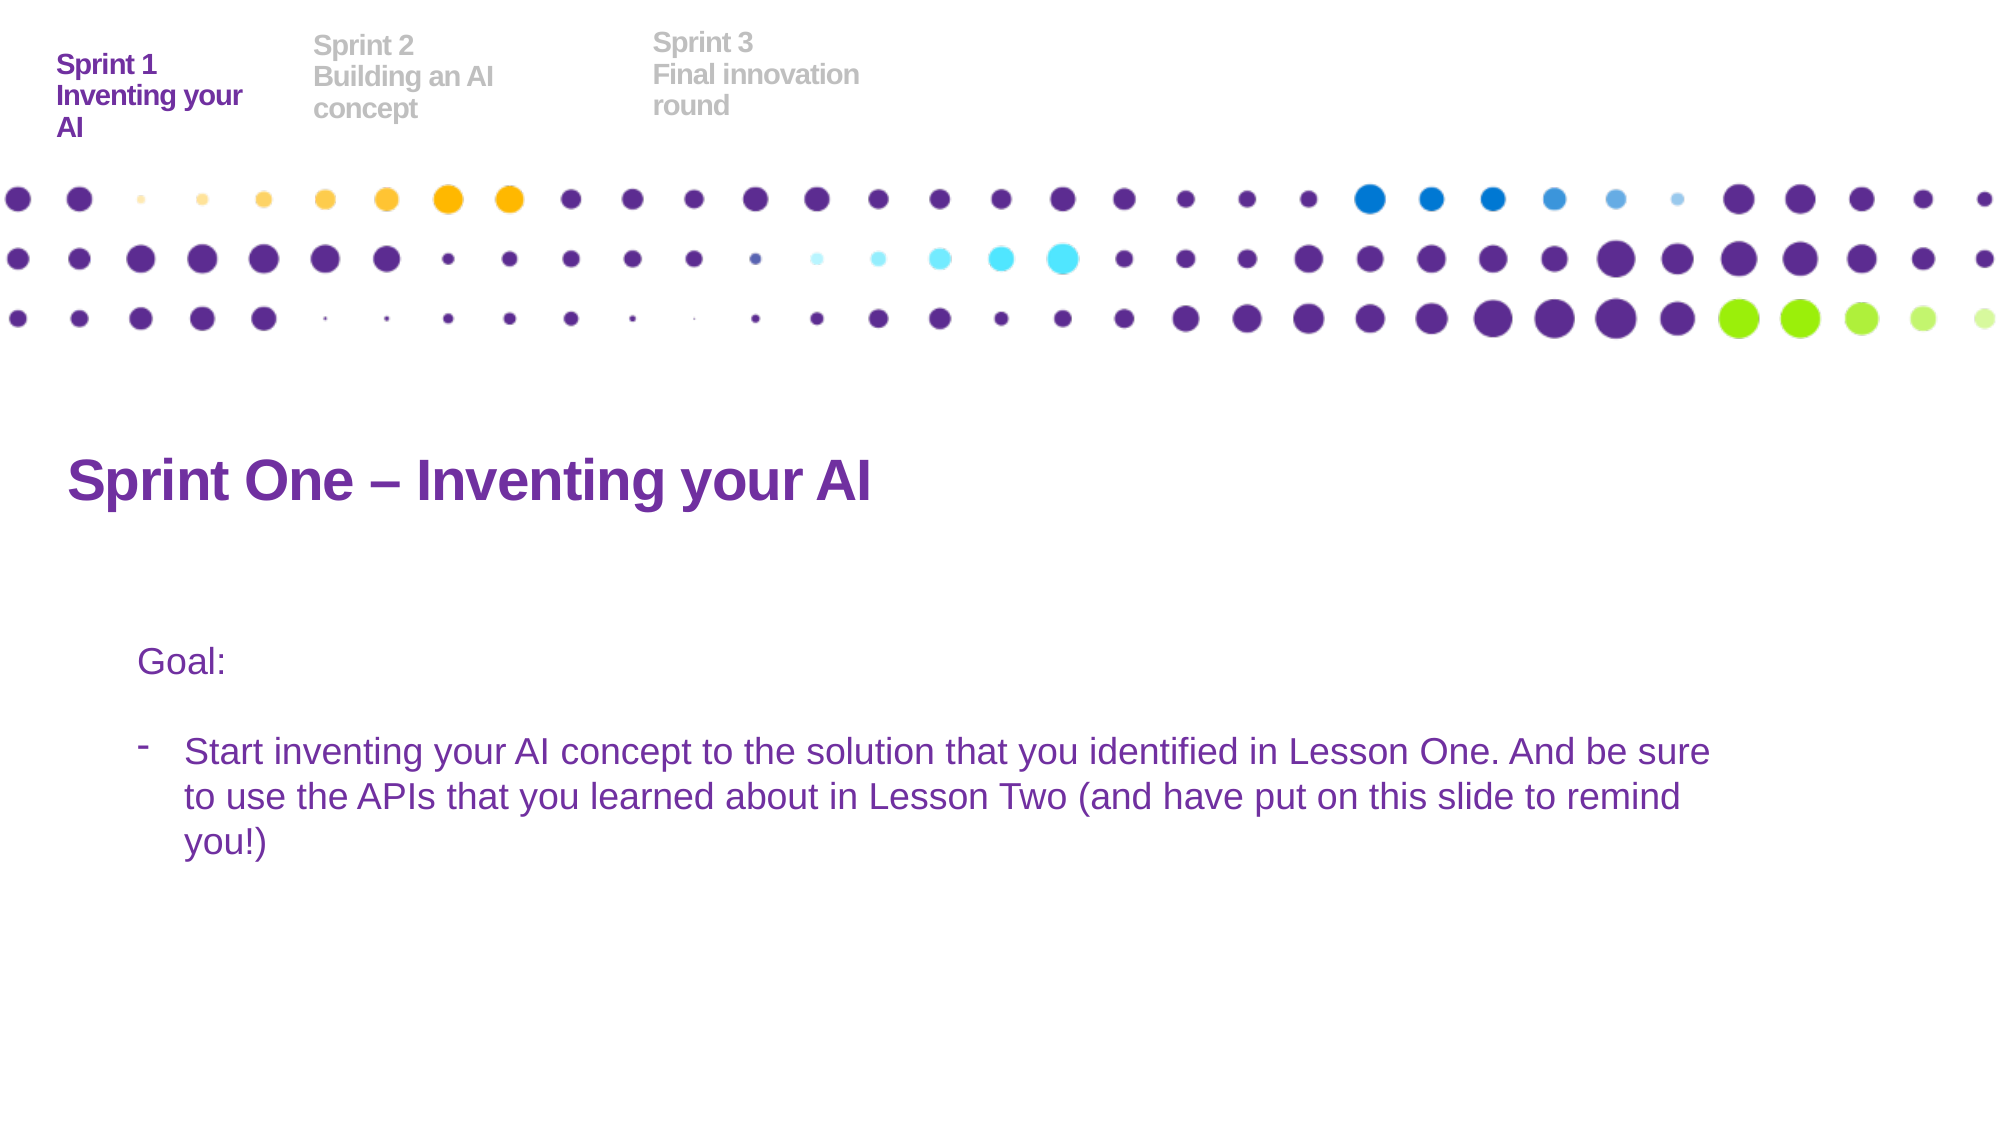

Sprint 3
Final innovation round
Sprint 2
Building an AI concept
Sprint 1
Inventing your AI
Sprint One – Inventing your AI
Goal:

Start inventing your AI concept to the solution that you identified in Lesson One. And be sure to use the APIs that you learned about in Lesson Two (and have put on this slide to remind you!)